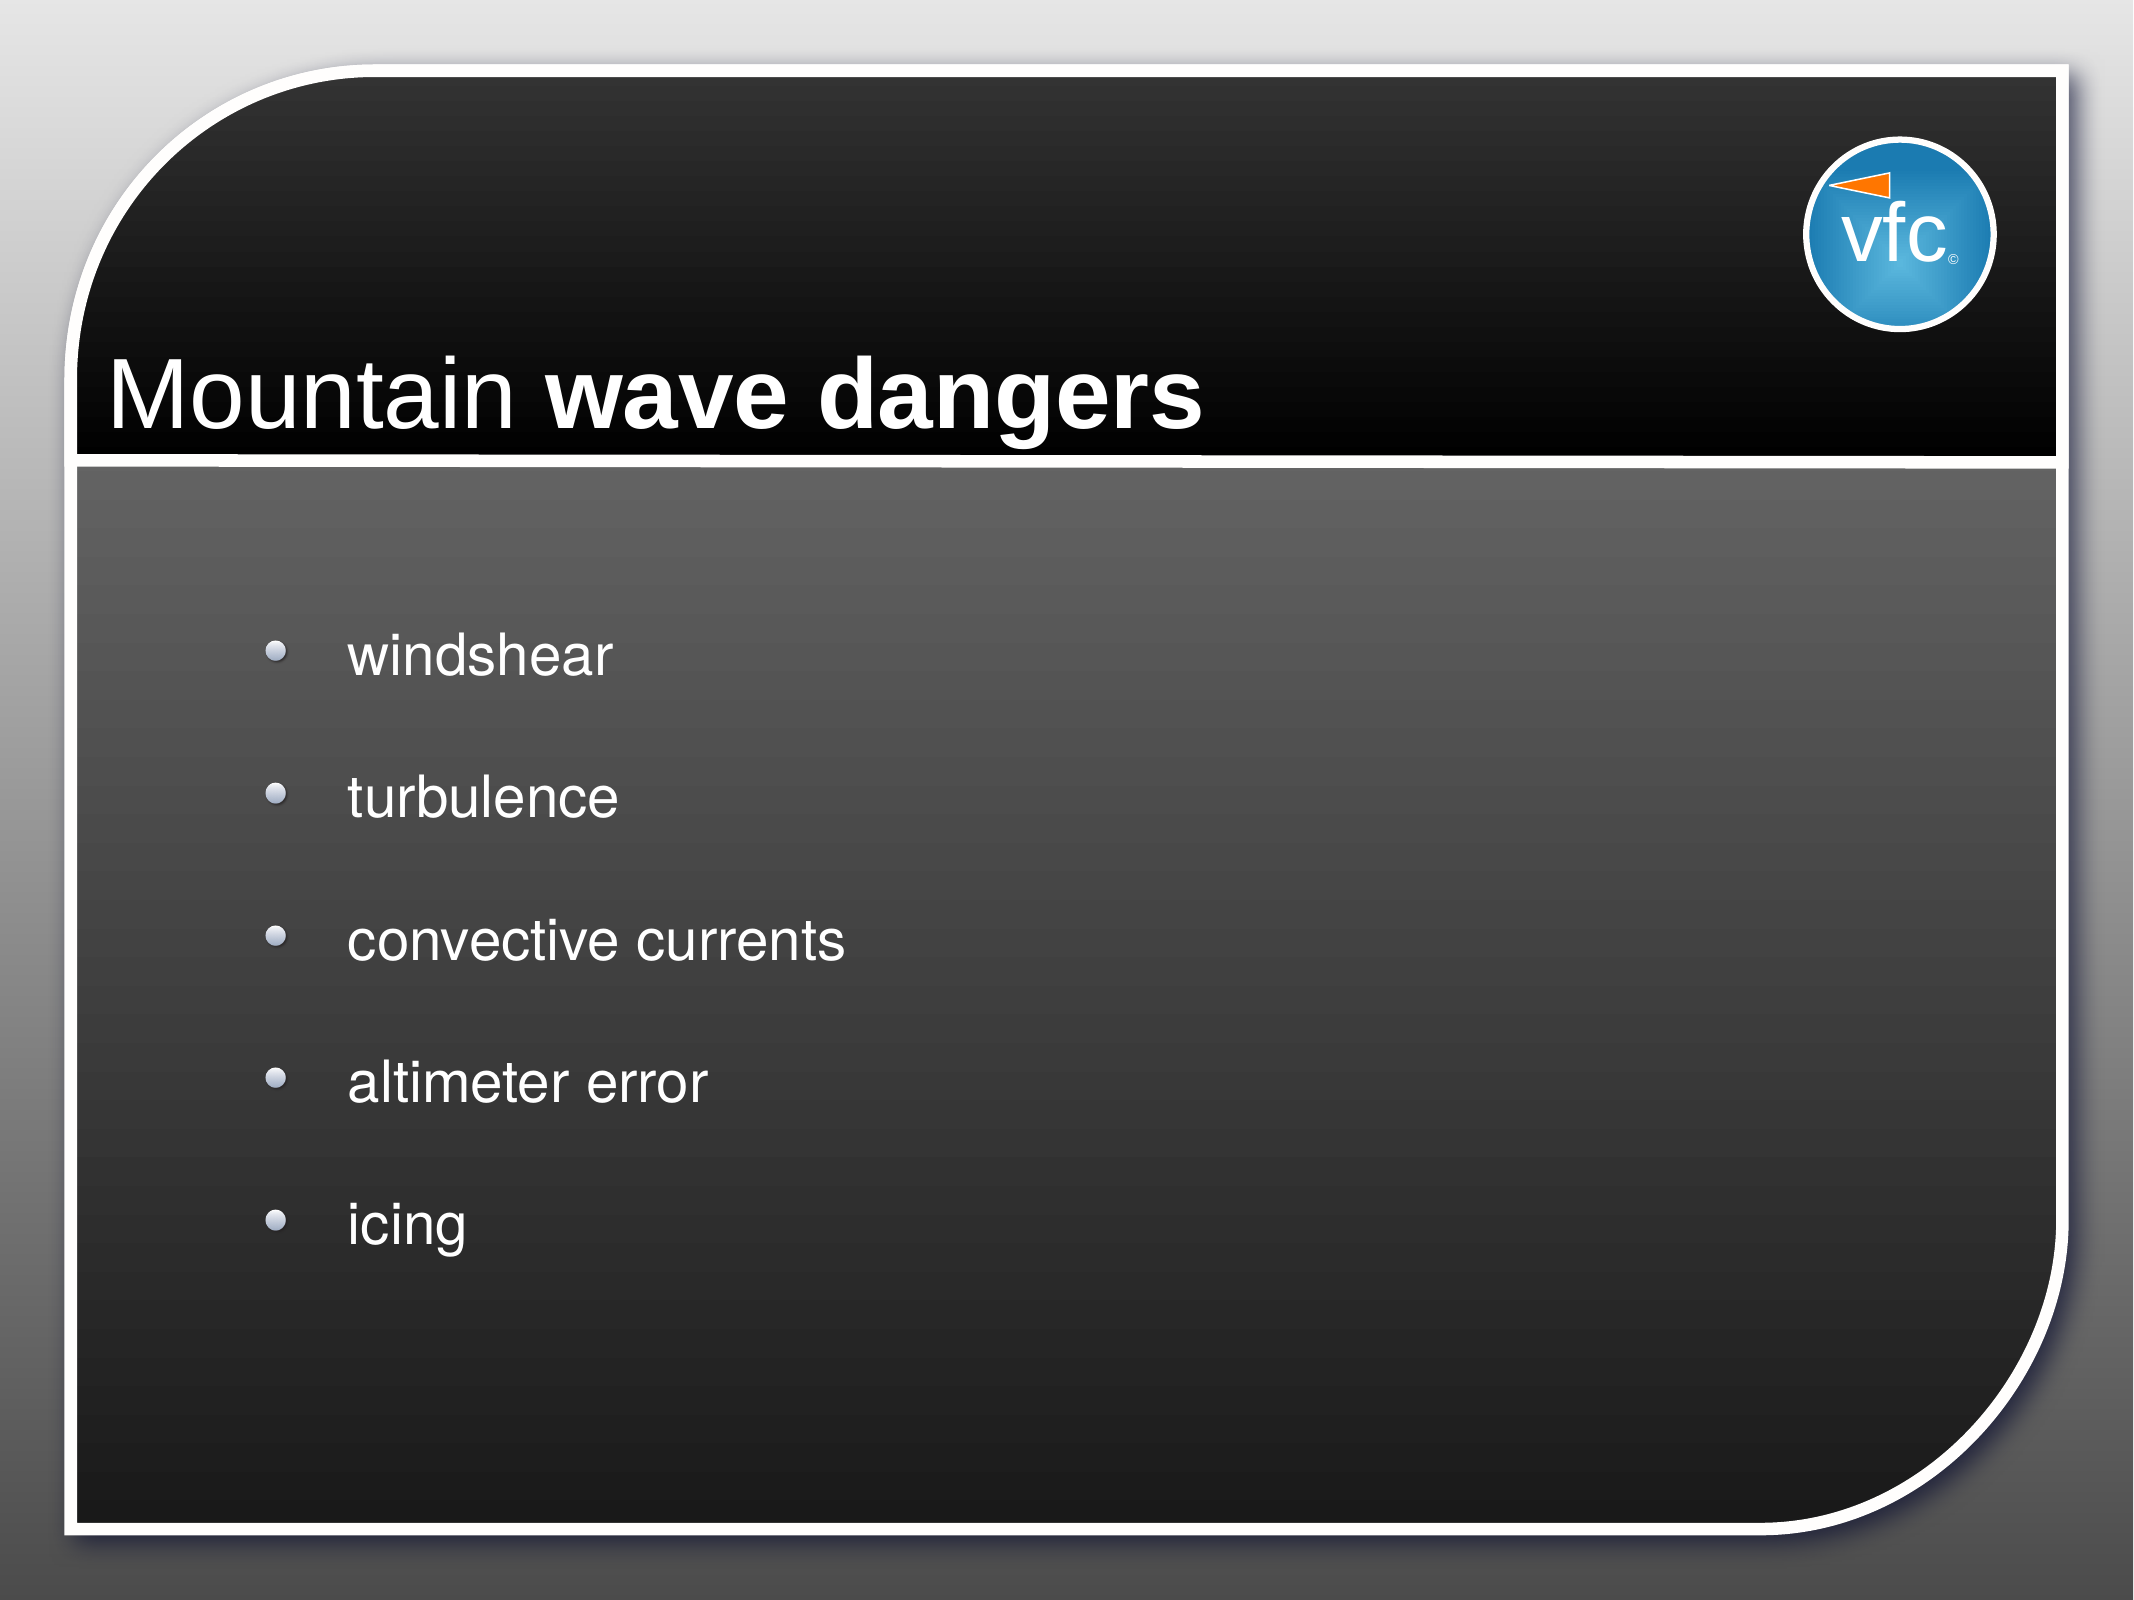

vfc©

# Mountain wave dangers

windshear
turbulence
convective currents
altimeter error
icing